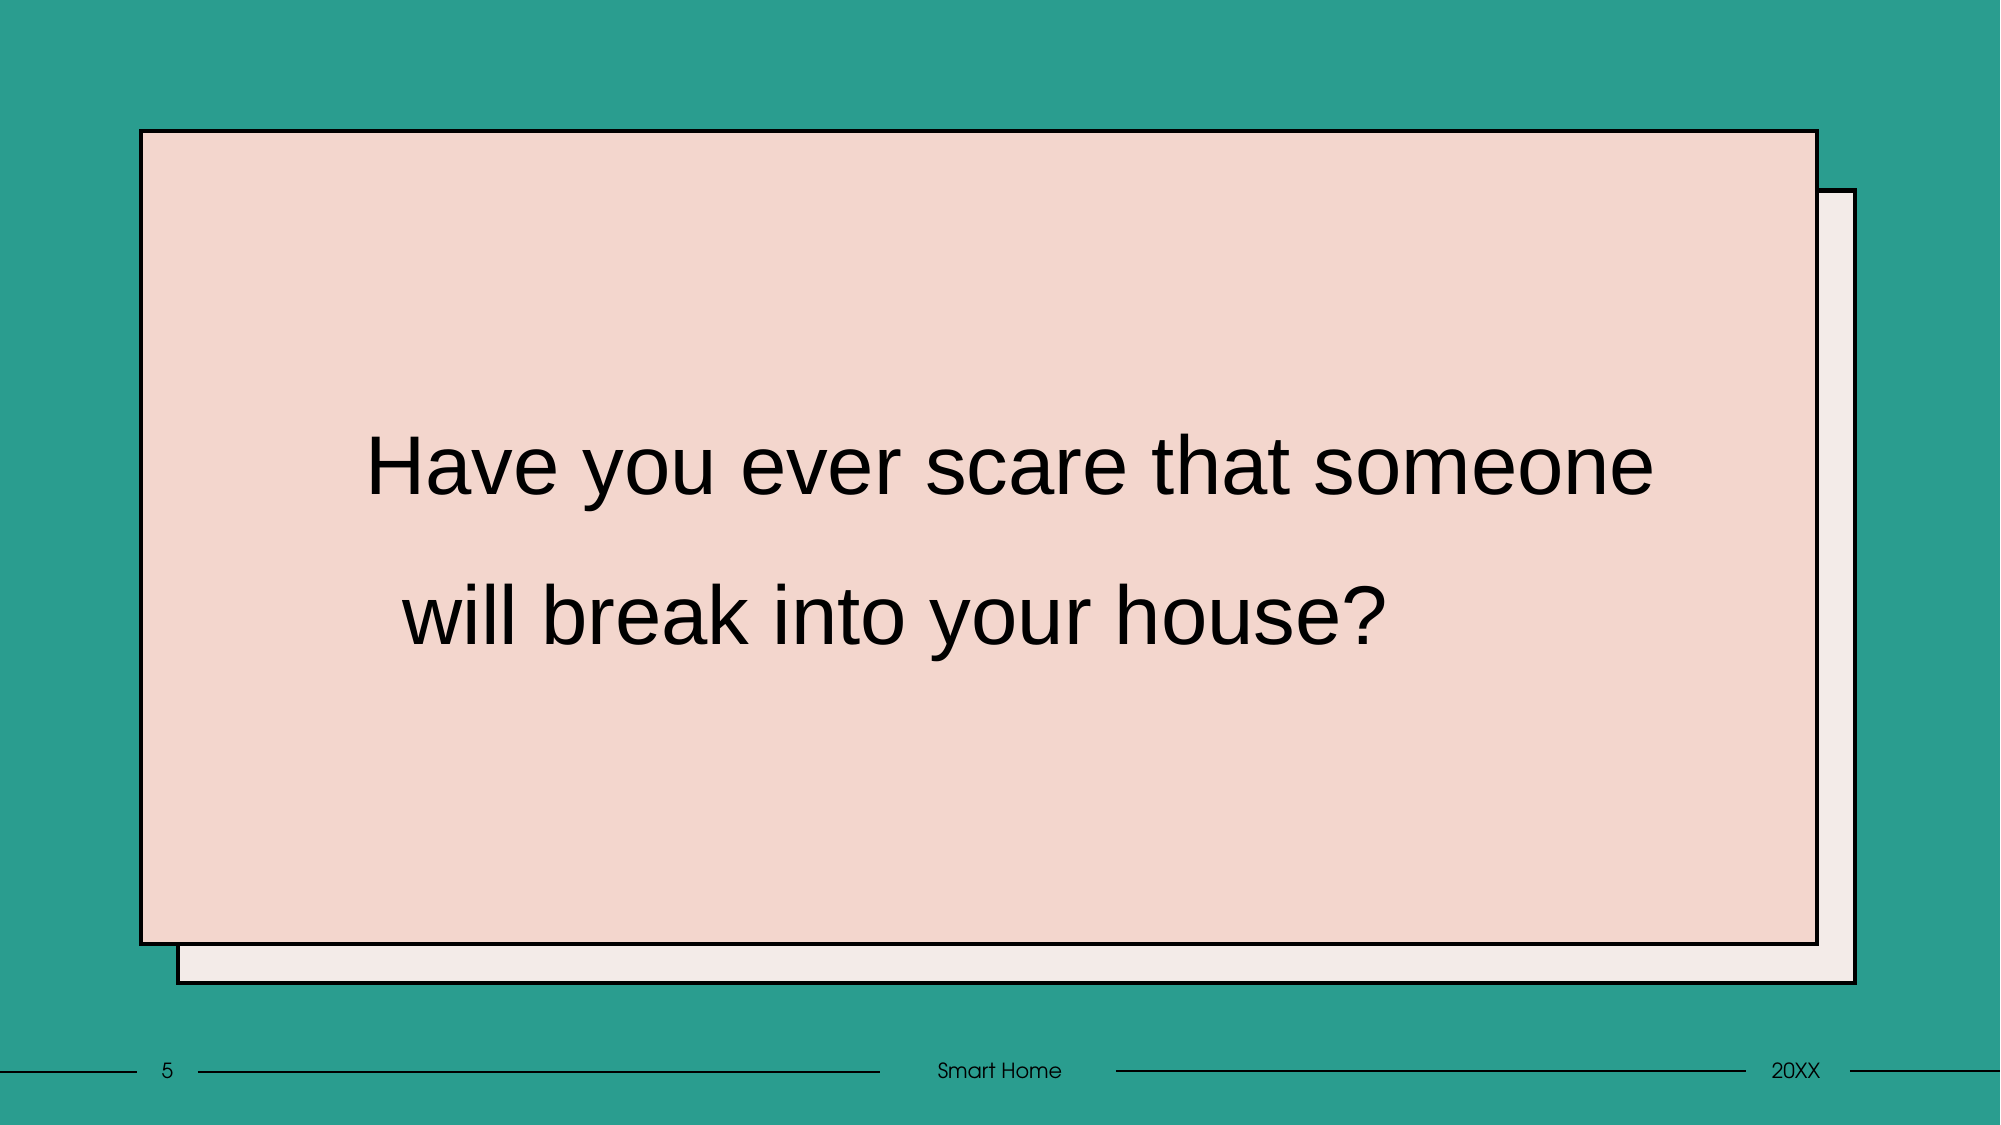

# Have you ever scare that someone will break into your house?
5
Smart Home
20XX